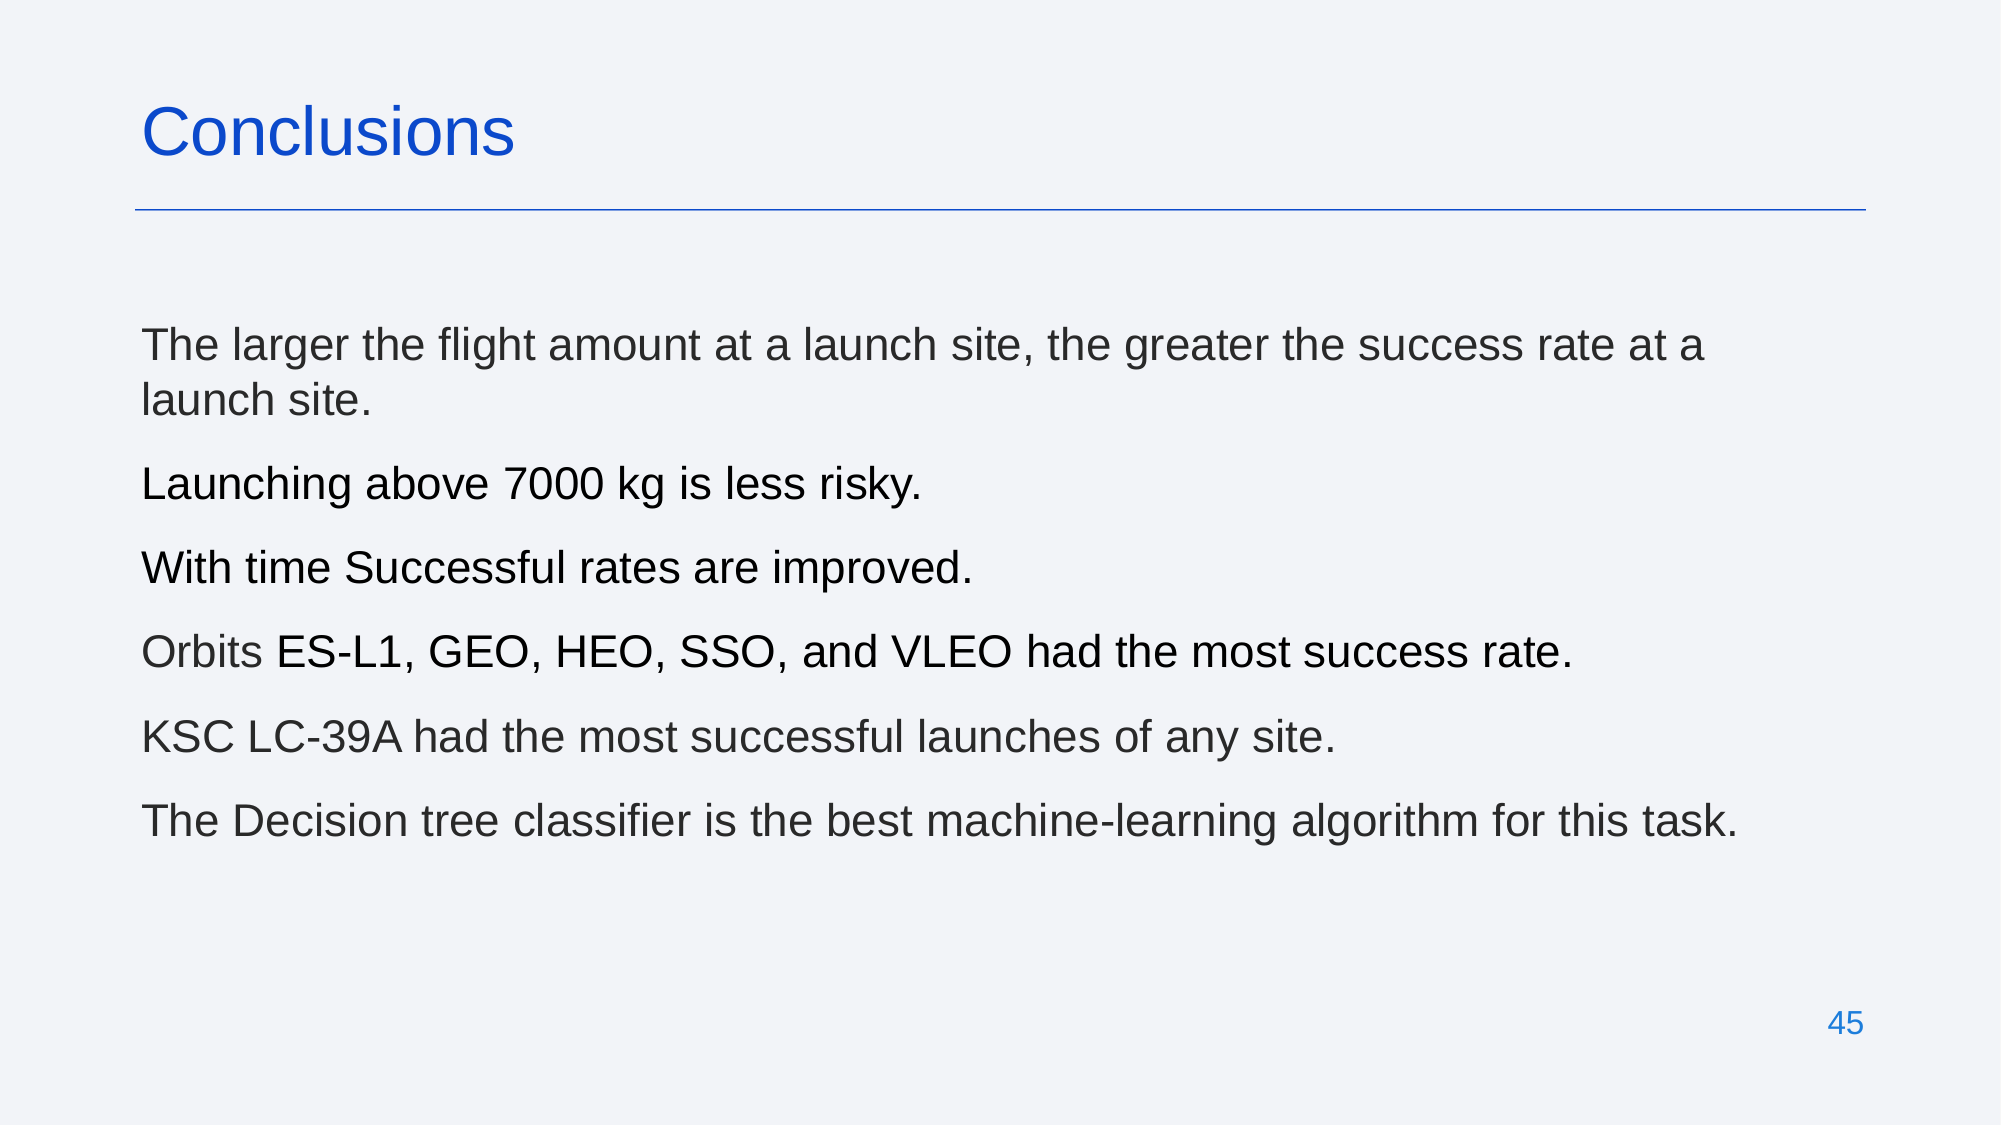

Conclusions
The larger the flight amount at a launch site, the greater the success rate at a launch site.
Launching above 7000 kg is less risky.
With time Successful rates are improved.
Orbits ES-L1, GEO, HEO, SSO, and VLEO had the most success rate.
KSC LC-39A had the most successful launches of any site.
The Decision tree classifier is the best machine-learning algorithm for this task.
45